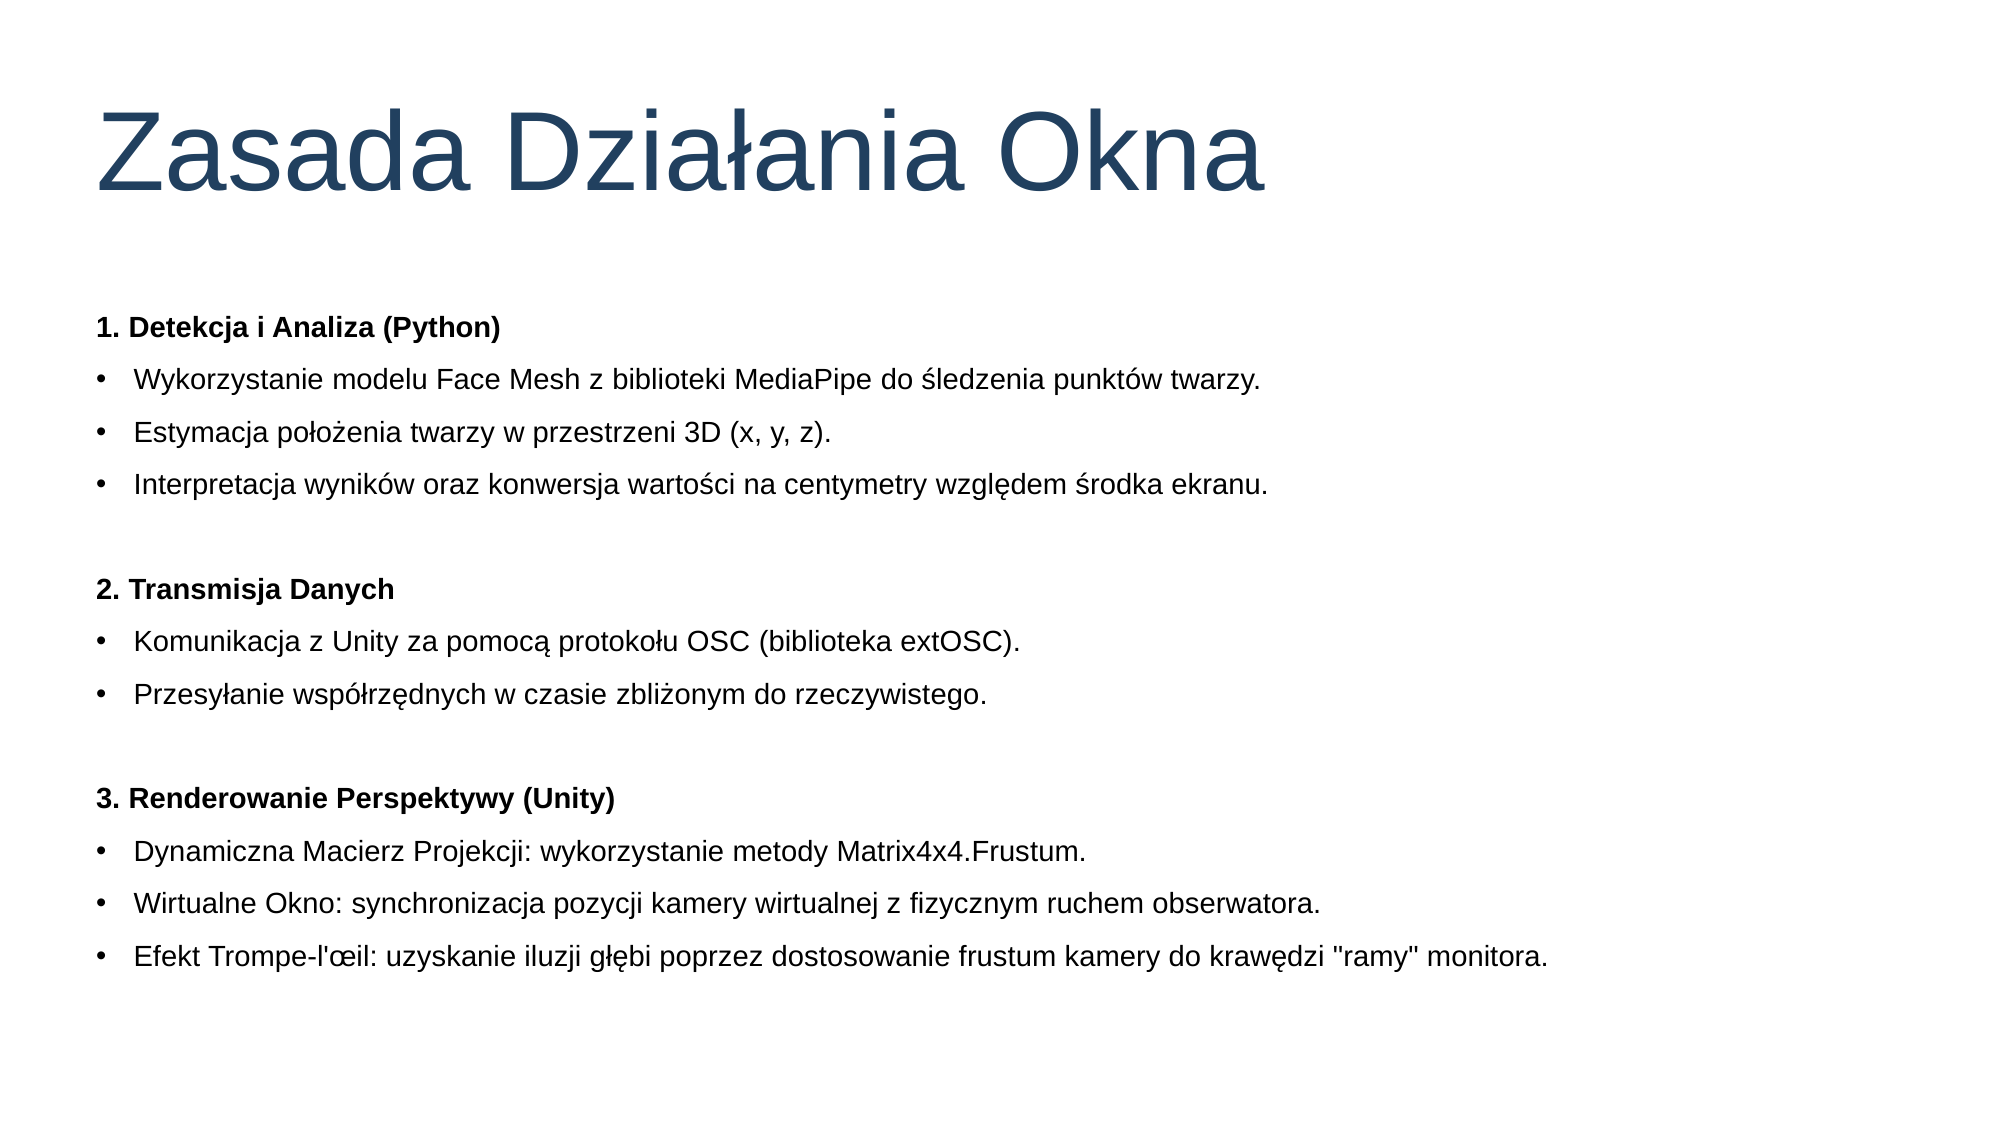

# Zasada Działania Okna
1. Detekcja i Analiza (Python)
Wykorzystanie modelu Face Mesh z biblioteki MediaPipe do śledzenia punktów twarzy.
Estymacja położenia twarzy w przestrzeni 3D (x, y, z).
Interpretacja wyników oraz konwersja wartości na centymetry względem środka ekranu.

2. Transmisja Danych
Komunikacja z Unity za pomocą protokołu OSC (biblioteka extOSC).
Przesyłanie współrzędnych w czasie zbliżonym do rzeczywistego.

3. Renderowanie Perspektywy (Unity)
Dynamiczna Macierz Projekcji: wykorzystanie metody Matrix4x4.Frustum.
Wirtualne Okno: synchronizacja pozycji kamery wirtualnej z fizycznym ruchem obserwatora.
Efekt Trompe-l'œil: uzyskanie iluzji głębi poprzez dostosowanie frustum kamery do krawędzi "ramy" monitora.